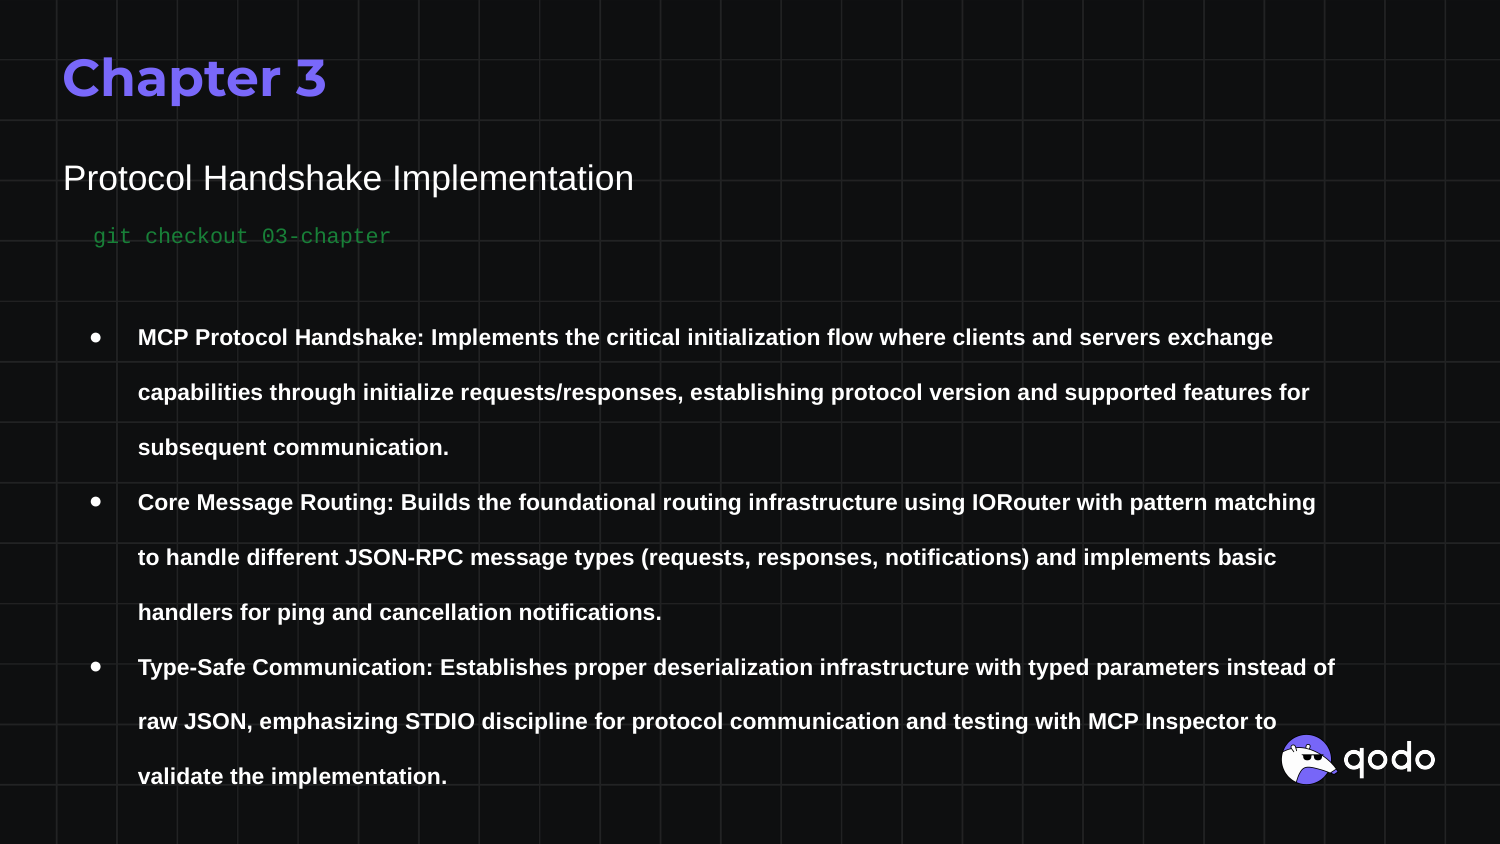

# Chapter 3
Protocol Handshake Implementation
git checkout 03-chapter
MCP Protocol Handshake: Implements the critical initialization flow where clients and servers exchange capabilities through initialize requests/responses, establishing protocol version and supported features for subsequent communication.
Core Message Routing: Builds the foundational routing infrastructure using IORouter with pattern matching to handle different JSON-RPC message types (requests, responses, notifications) and implements basic handlers for ping and cancellation notifications.
Type-Safe Communication: Establishes proper deserialization infrastructure with typed parameters instead of raw JSON, emphasizing STDIO discipline for protocol communication and testing with MCP Inspector to validate the implementation.